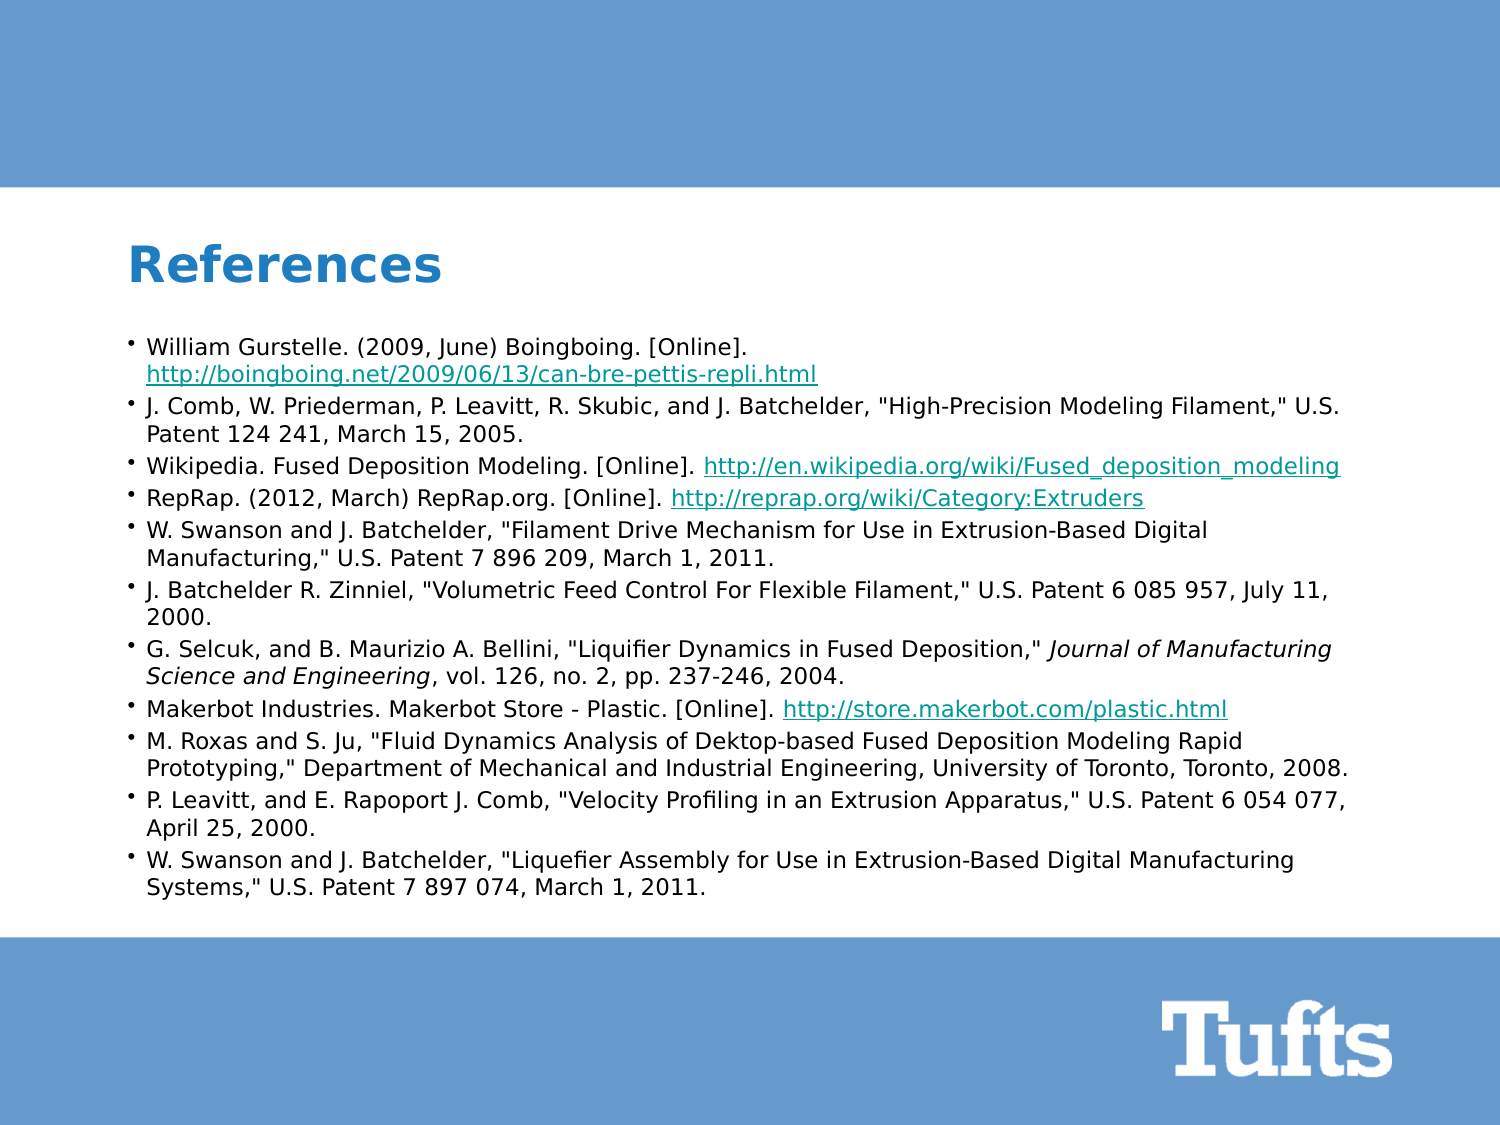

# References
William Gurstelle. (2009, June) Boingboing. [Online]. http://boingboing.net/2009/06/13/can-bre-pettis-repli.html
J. Comb, W. Priederman, P. Leavitt, R. Skubic, and J. Batchelder, "High-Precision Modeling Filament," U.S. Patent 124 241, March 15, 2005.
Wikipedia. Fused Deposition Modeling. [Online]. http://en.wikipedia.org/wiki/Fused_deposition_modeling
RepRap. (2012, March) RepRap.org. [Online]. http://reprap.org/wiki/Category:Extruders
W. Swanson and J. Batchelder, "Filament Drive Mechanism for Use in Extrusion-Based Digital Manufacturing," U.S. Patent 7 896 209, March 1, 2011.
J. Batchelder R. Zinniel, "Volumetric Feed Control For Flexible Filament," U.S. Patent 6 085 957, July 11, 2000.
G. Selcuk, and B. Maurizio A. Bellini, "Liquifier Dynamics in Fused Deposition," Journal of Manufacturing Science and Engineering, vol. 126, no. 2, pp. 237-246, 2004.
Makerbot Industries. Makerbot Store - Plastic. [Online]. http://store.makerbot.com/plastic.html
M. Roxas and S. Ju, "Fluid Dynamics Analysis of Dektop-based Fused Deposition Modeling Rapid Prototyping," Department of Mechanical and Industrial Engineering, University of Toronto, Toronto, 2008.
P. Leavitt, and E. Rapoport J. Comb, "Velocity Profiling in an Extrusion Apparatus," U.S. Patent 6 054 077, April 25, 2000.
W. Swanson and J. Batchelder, "Liquefier Assembly for Use in Extrusion-Based Digital Manufacturing Systems," U.S. Patent 7 897 074, March 1, 2011.